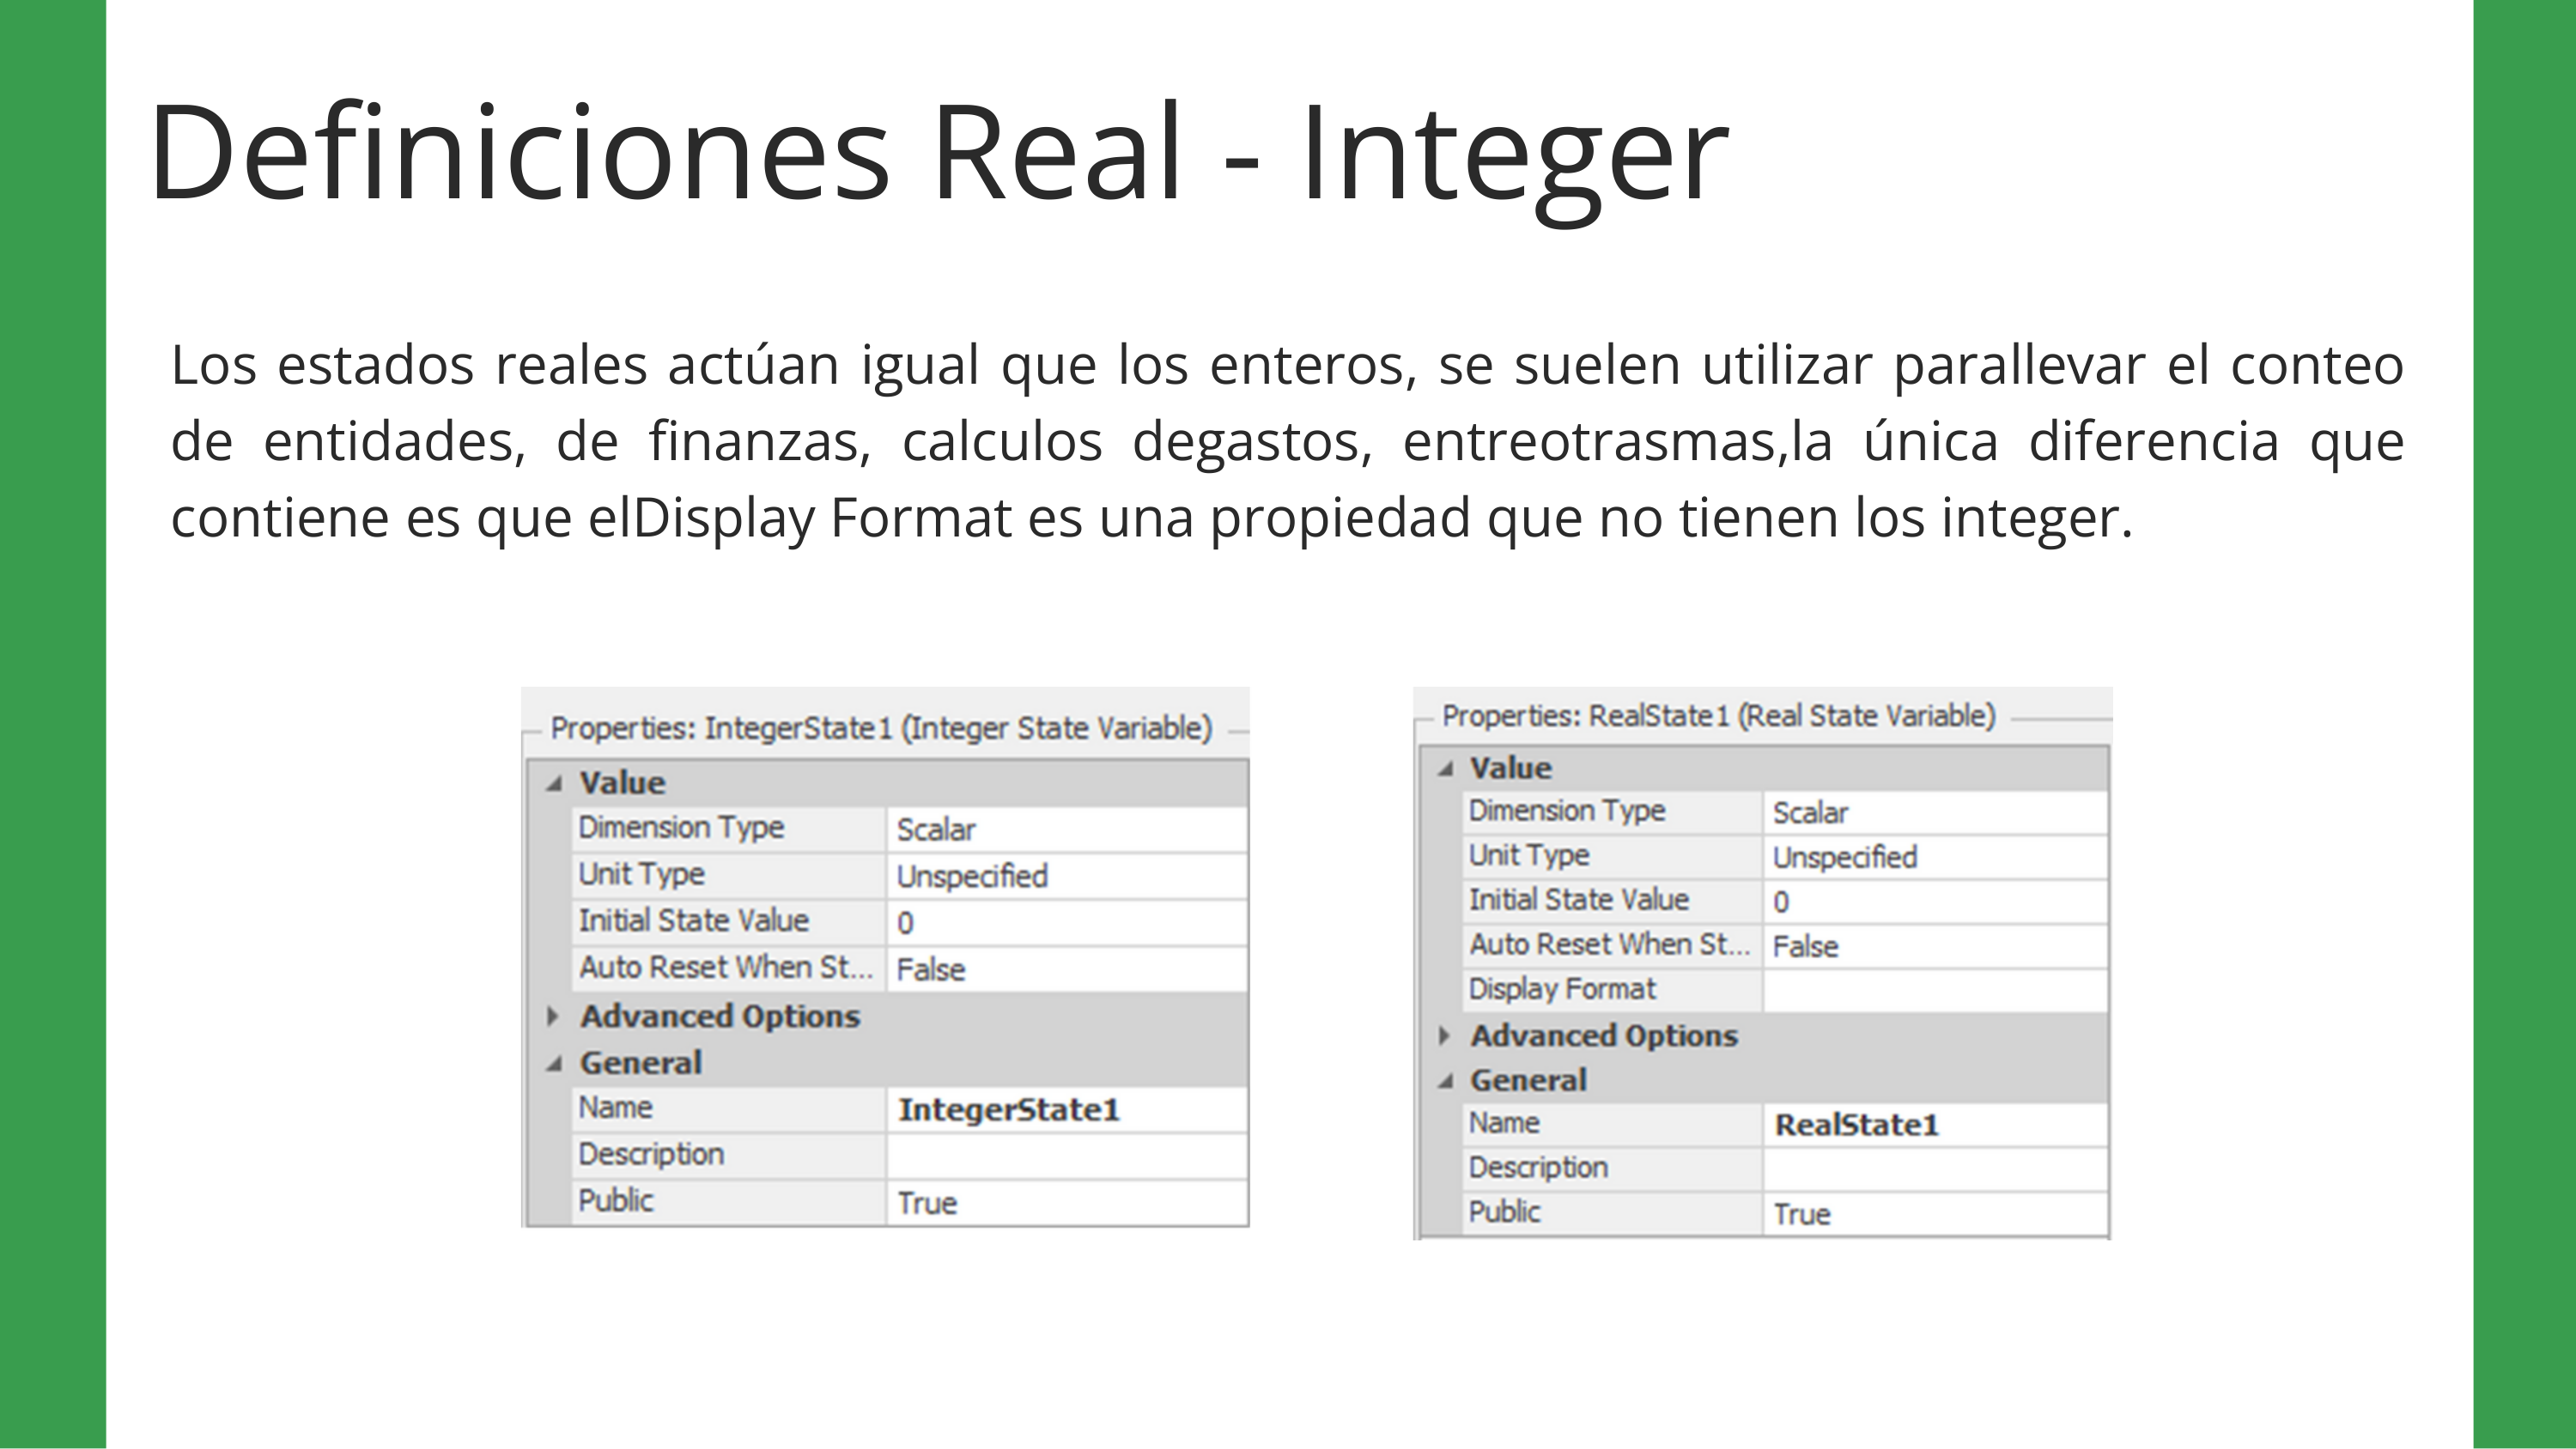

Definiciones Real - Integer
Los estados reales actúan igual que los enteros, se suelen utilizar parallevar el conteo de entidades, de finanzas, calculos degastos, entreotrasmas,la única diferencia que contiene es que elDisplay Format es una propiedad que no tienen los integer.